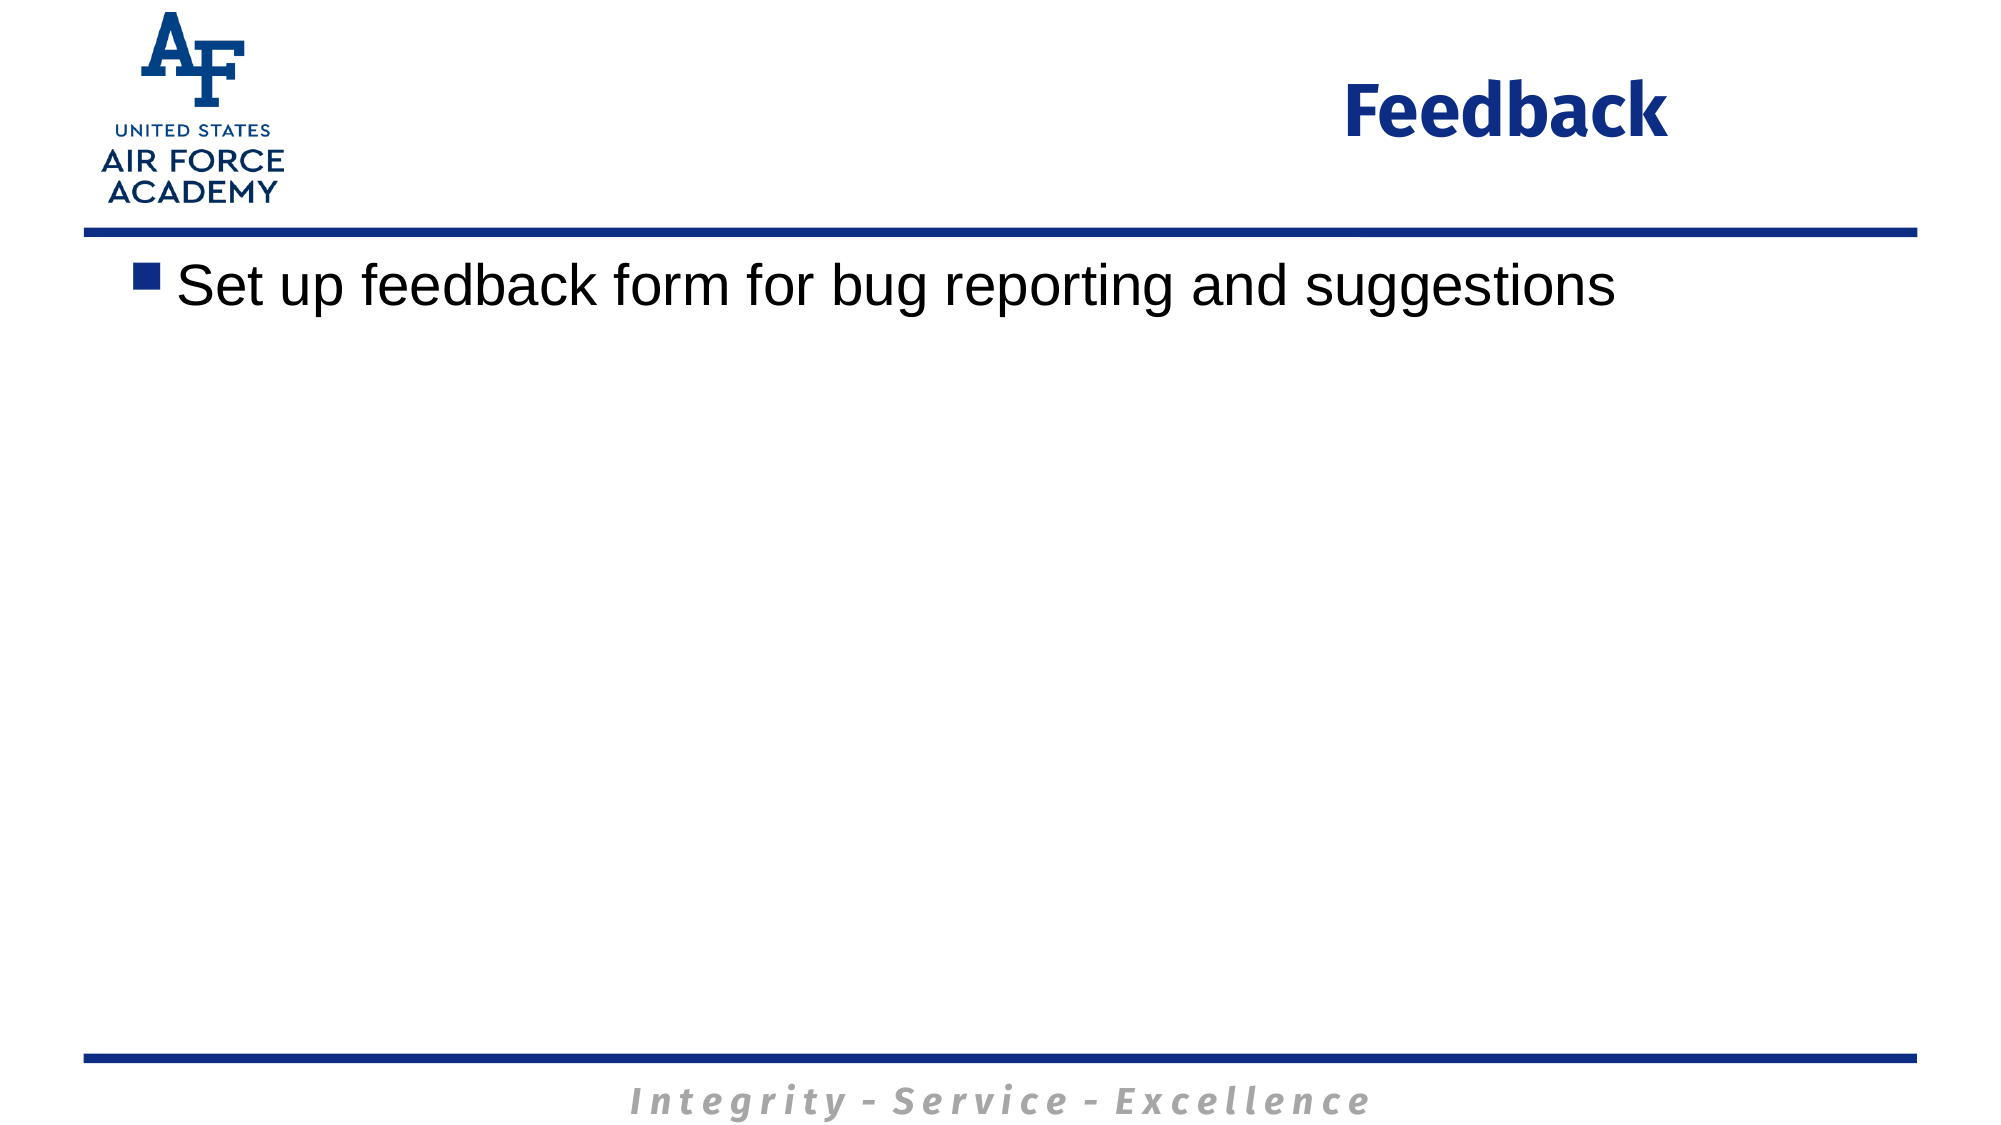

# Feedback
Set up feedback form for bug reporting and suggestions